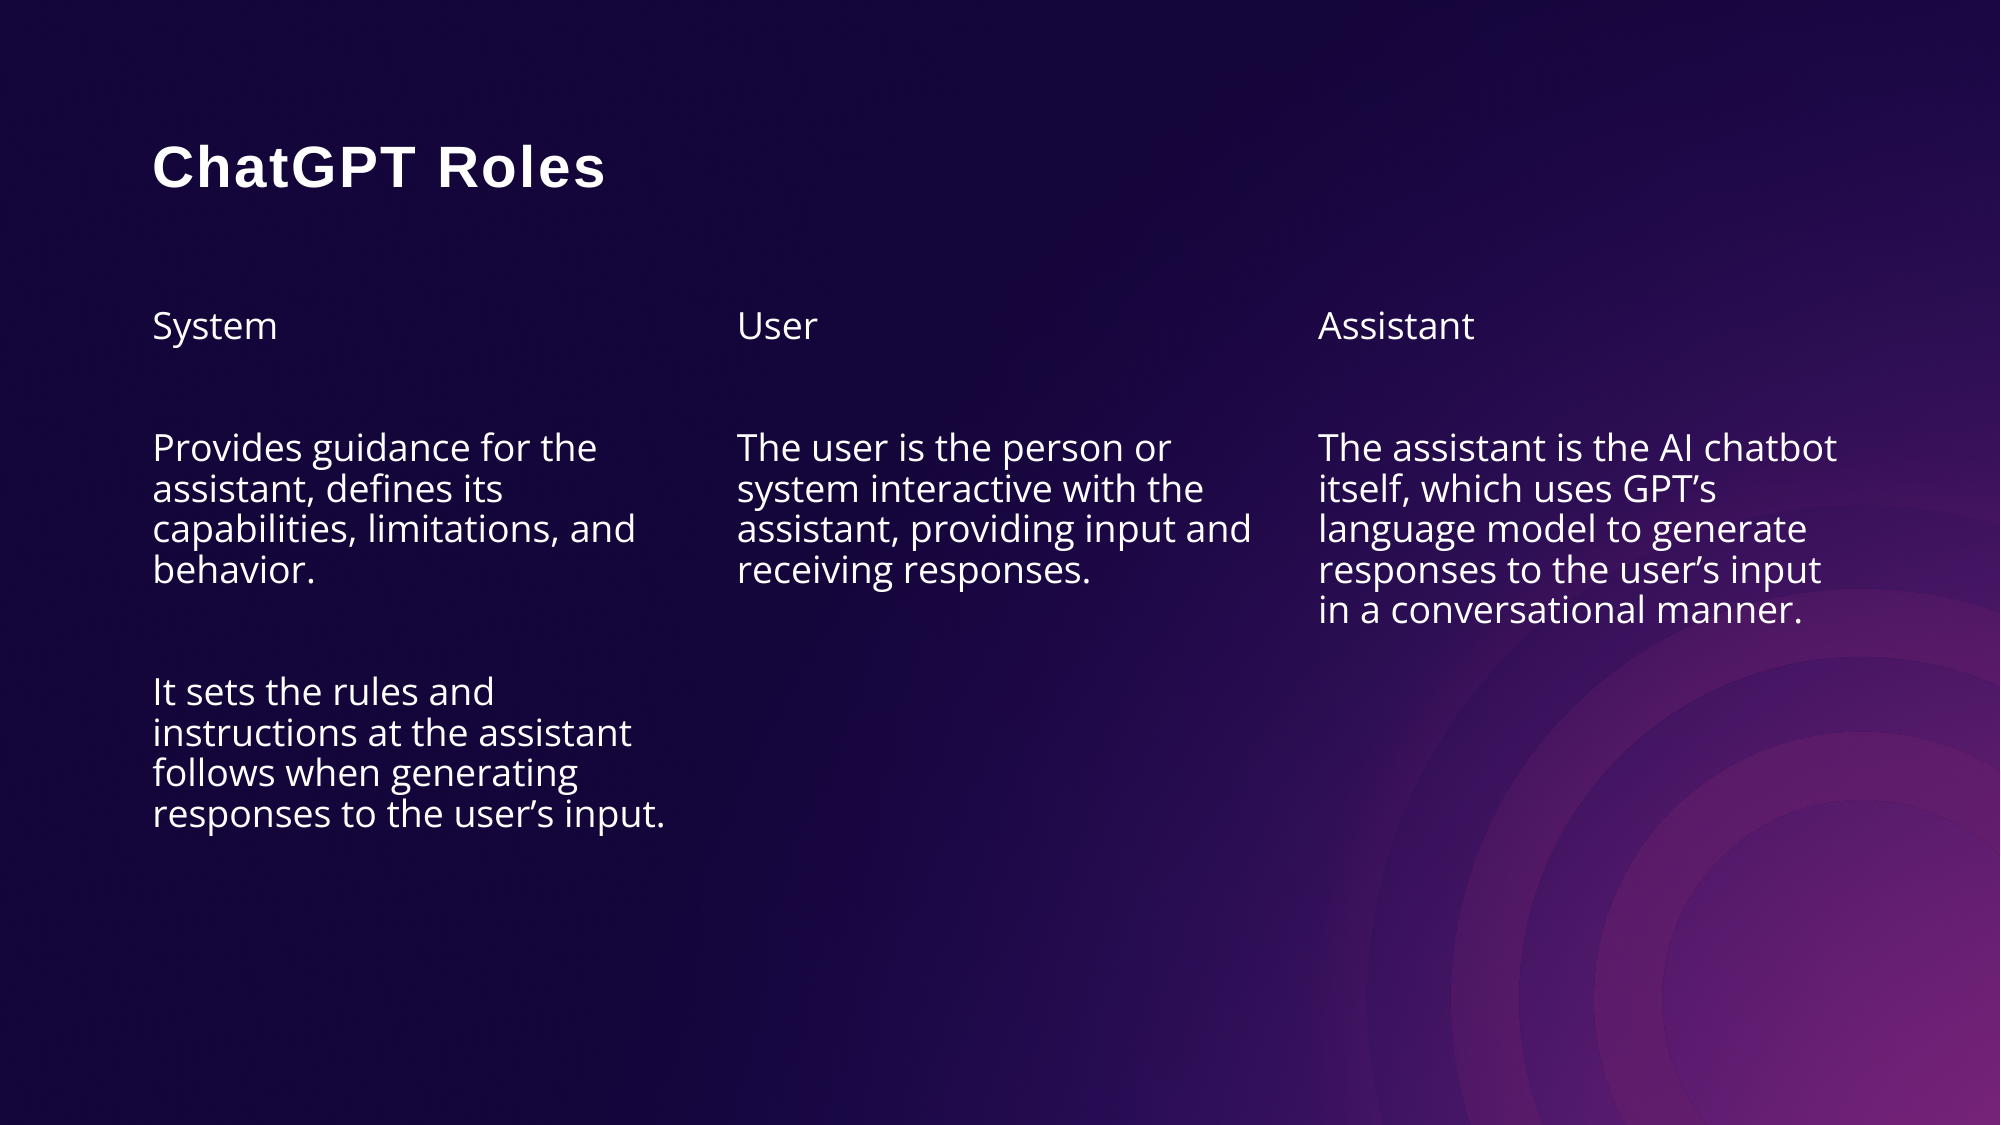

# ChatGPT Roles
System

Provides guidance for the assistant, defines its capabilities, limitations, and behavior.

It sets the rules and instructions at the assistant follows when generating responses to the user’s input.
User

The user is the person or system interactive with the assistant, providing input and receiving responses.
Assistant

The assistant is the AI chatbot itself, which uses GPT’s language model to generate responses to the user’s input in a conversational manner.